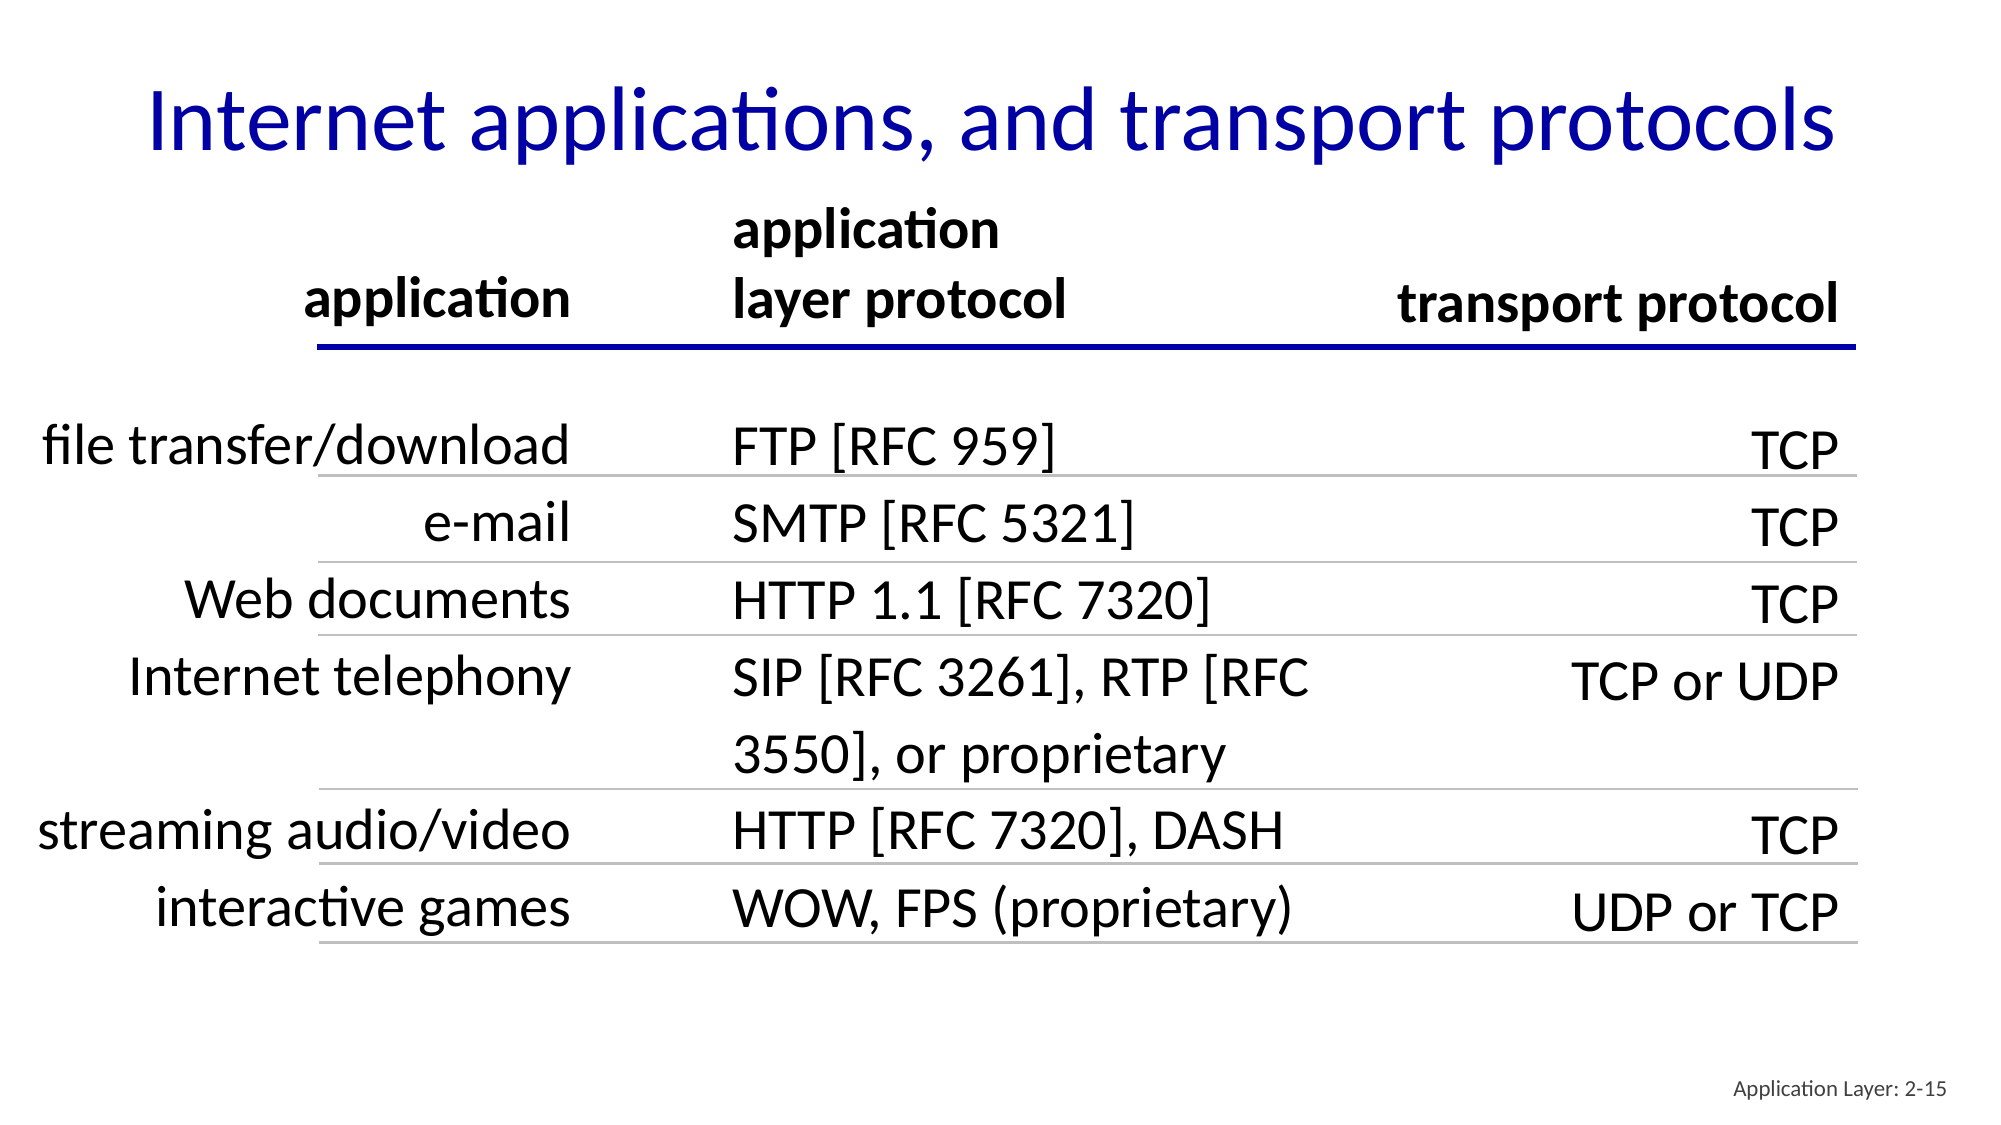

# Internet applications, and transport protocols
application
layer protocol

FTP [RFC 959]
SMTP [RFC 5321]
HTTP 1.1 [RFC 7320]
SIP [RFC 3261], RTP [RFC 3550], or proprietary HTTP [RFC 7320], DASH
WOW, FPS (proprietary)
application

file transfer/download
e-mail
Web documents
Internet telephony

streaming audio/video
interactive games
transport protocol

TCP
TCP
TCP
TCP or UDP

TCP
UDP or TCP
Application Layer: 2-15